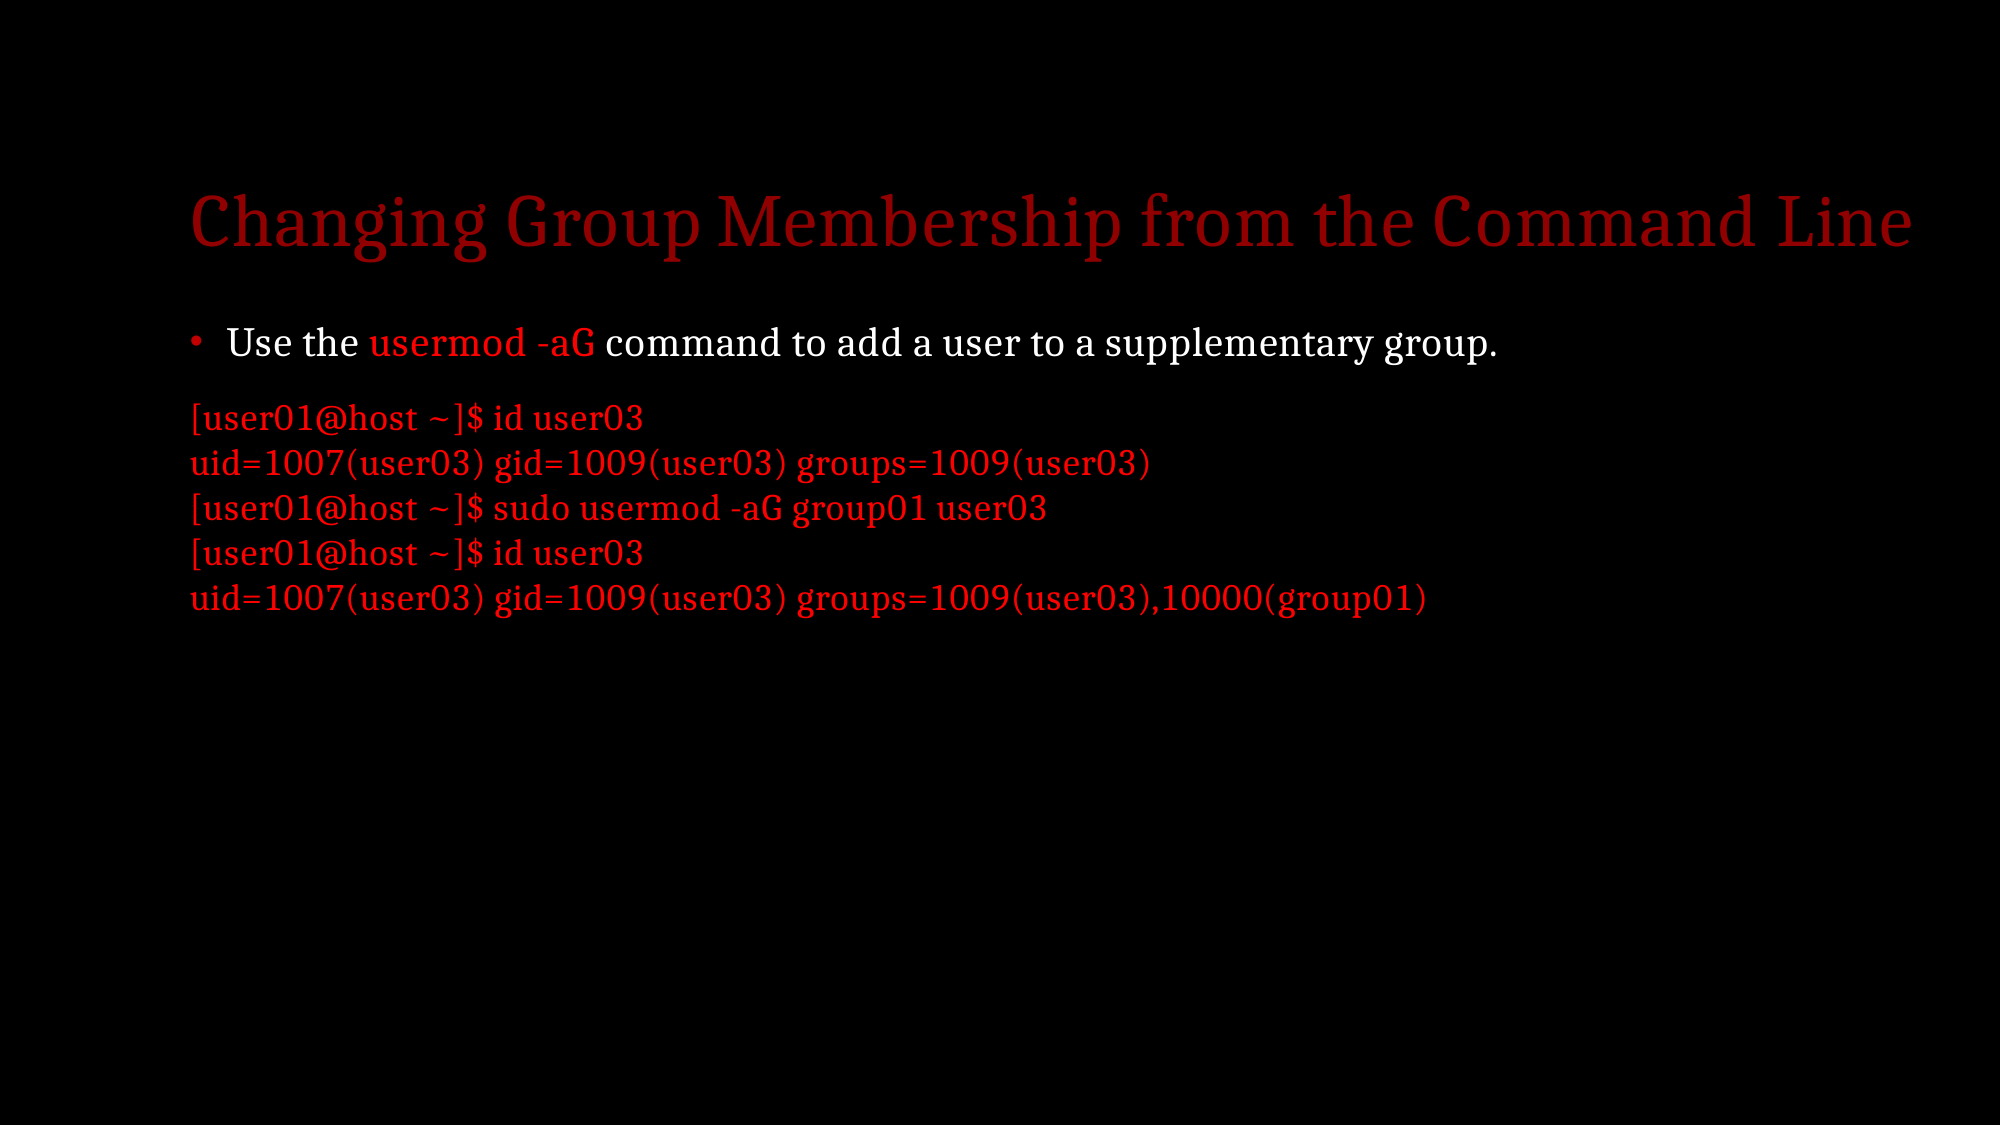

# Changing Group Membership from the Command Line
Use the usermod -aG command to add a user to a supplementary group.

[user01@host ~]$ id user03
uid=1007(user03) gid=1009(user03) groups=1009(user03)
[user01@host ~]$ sudo usermod -aG group01 user03
[user01@host ~]$ id user03
uid=1007(user03) gid=1009(user03) groups=1009(user03),10000(group01)